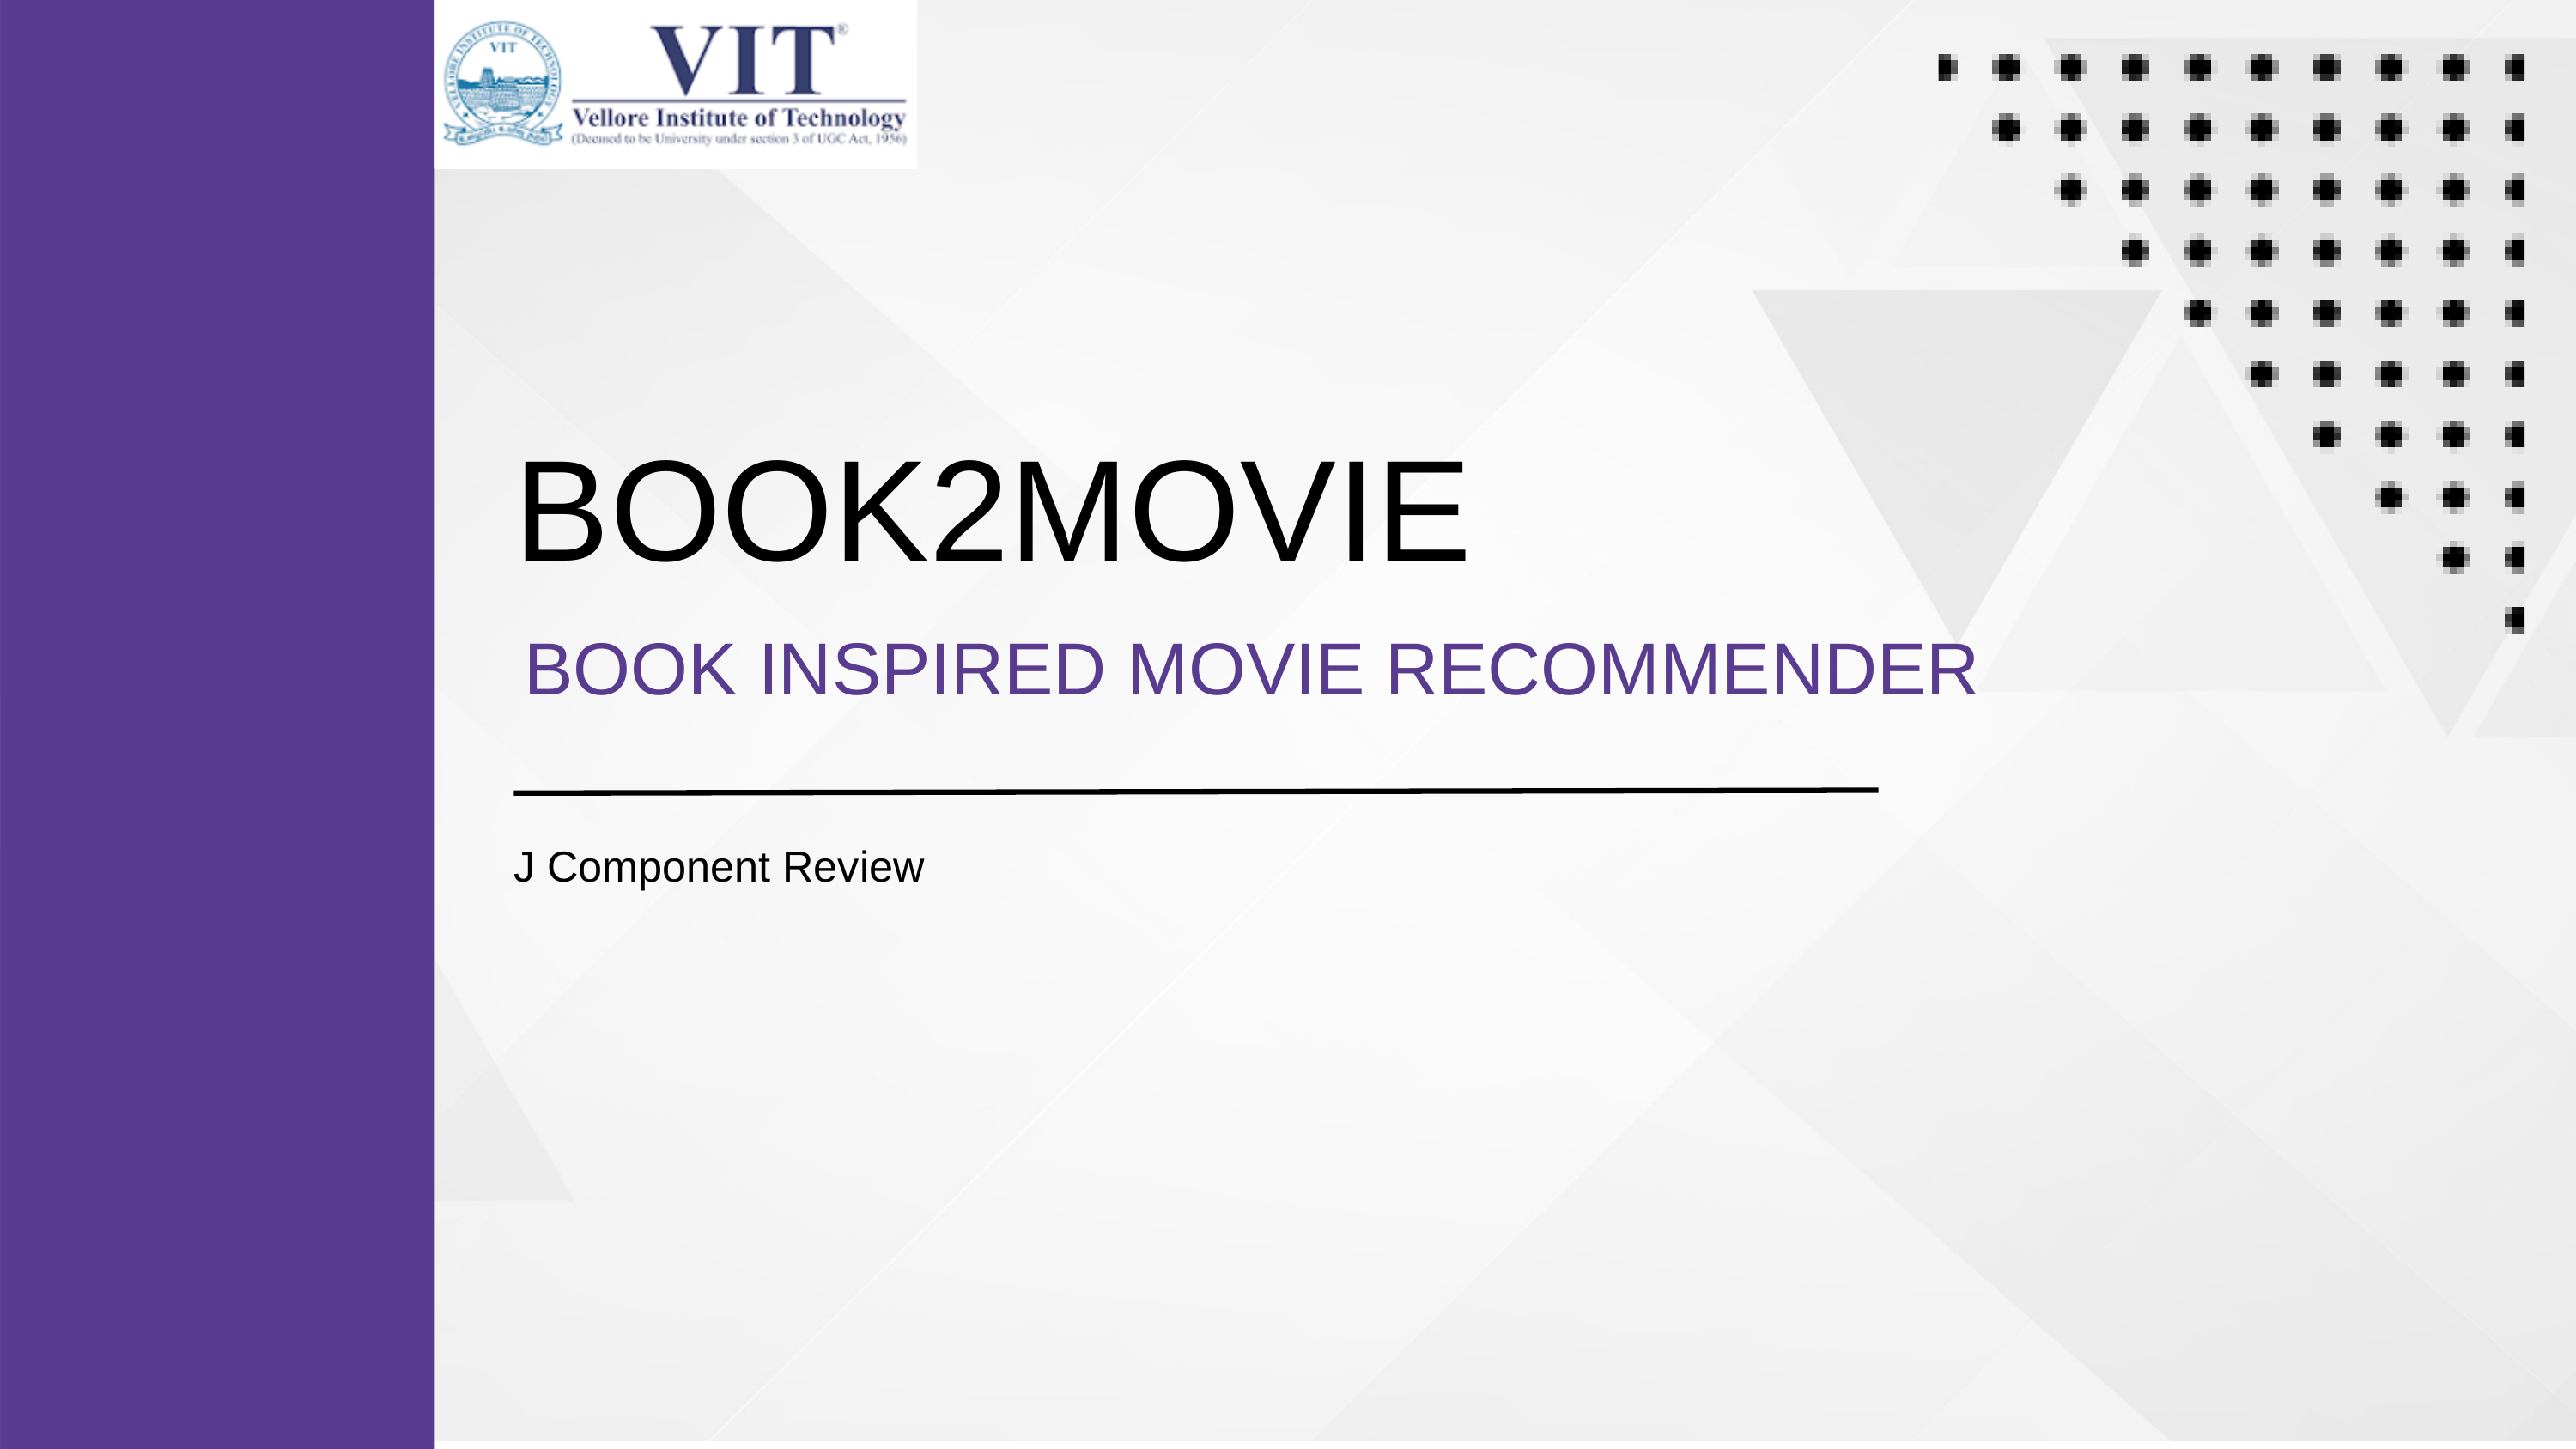

BOOK2MOVIE
BOOK INSPIRED MOVIE RECOMMENDER

J Component Review